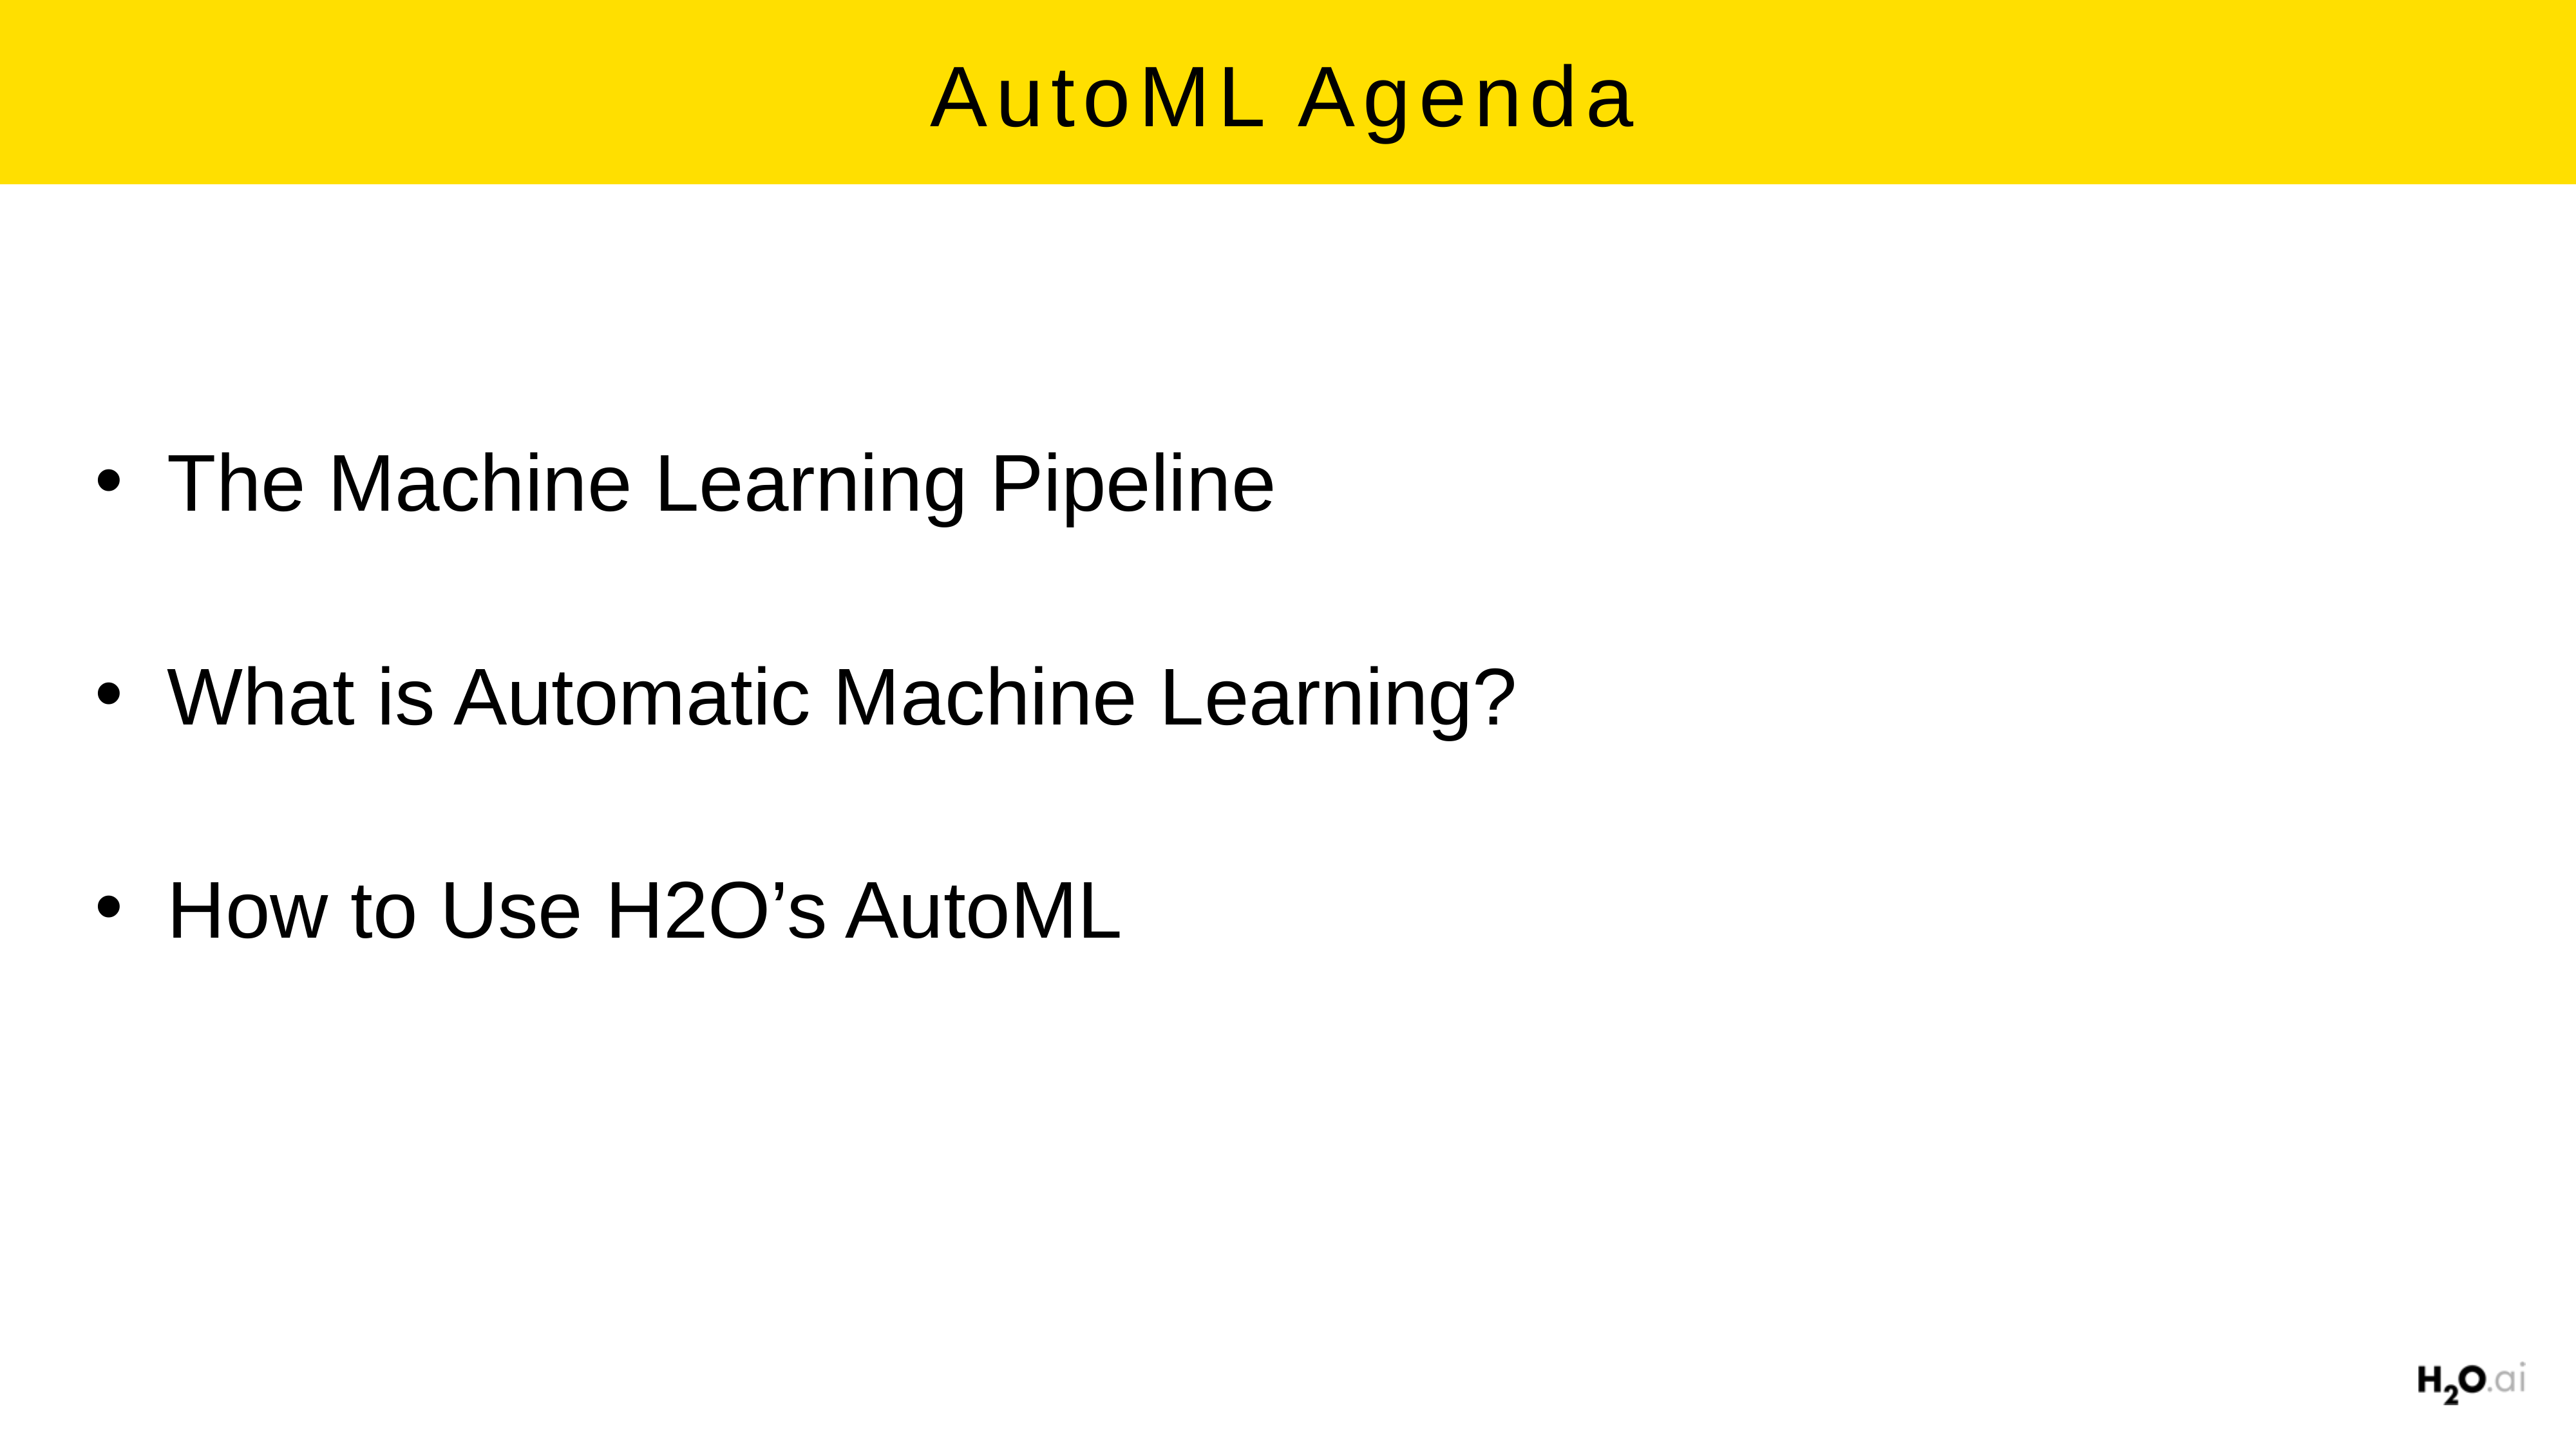

# AutoML Agenda
The Machine Learning Pipeline
What is Automatic Machine Learning?
How to Use H2O’s AutoML